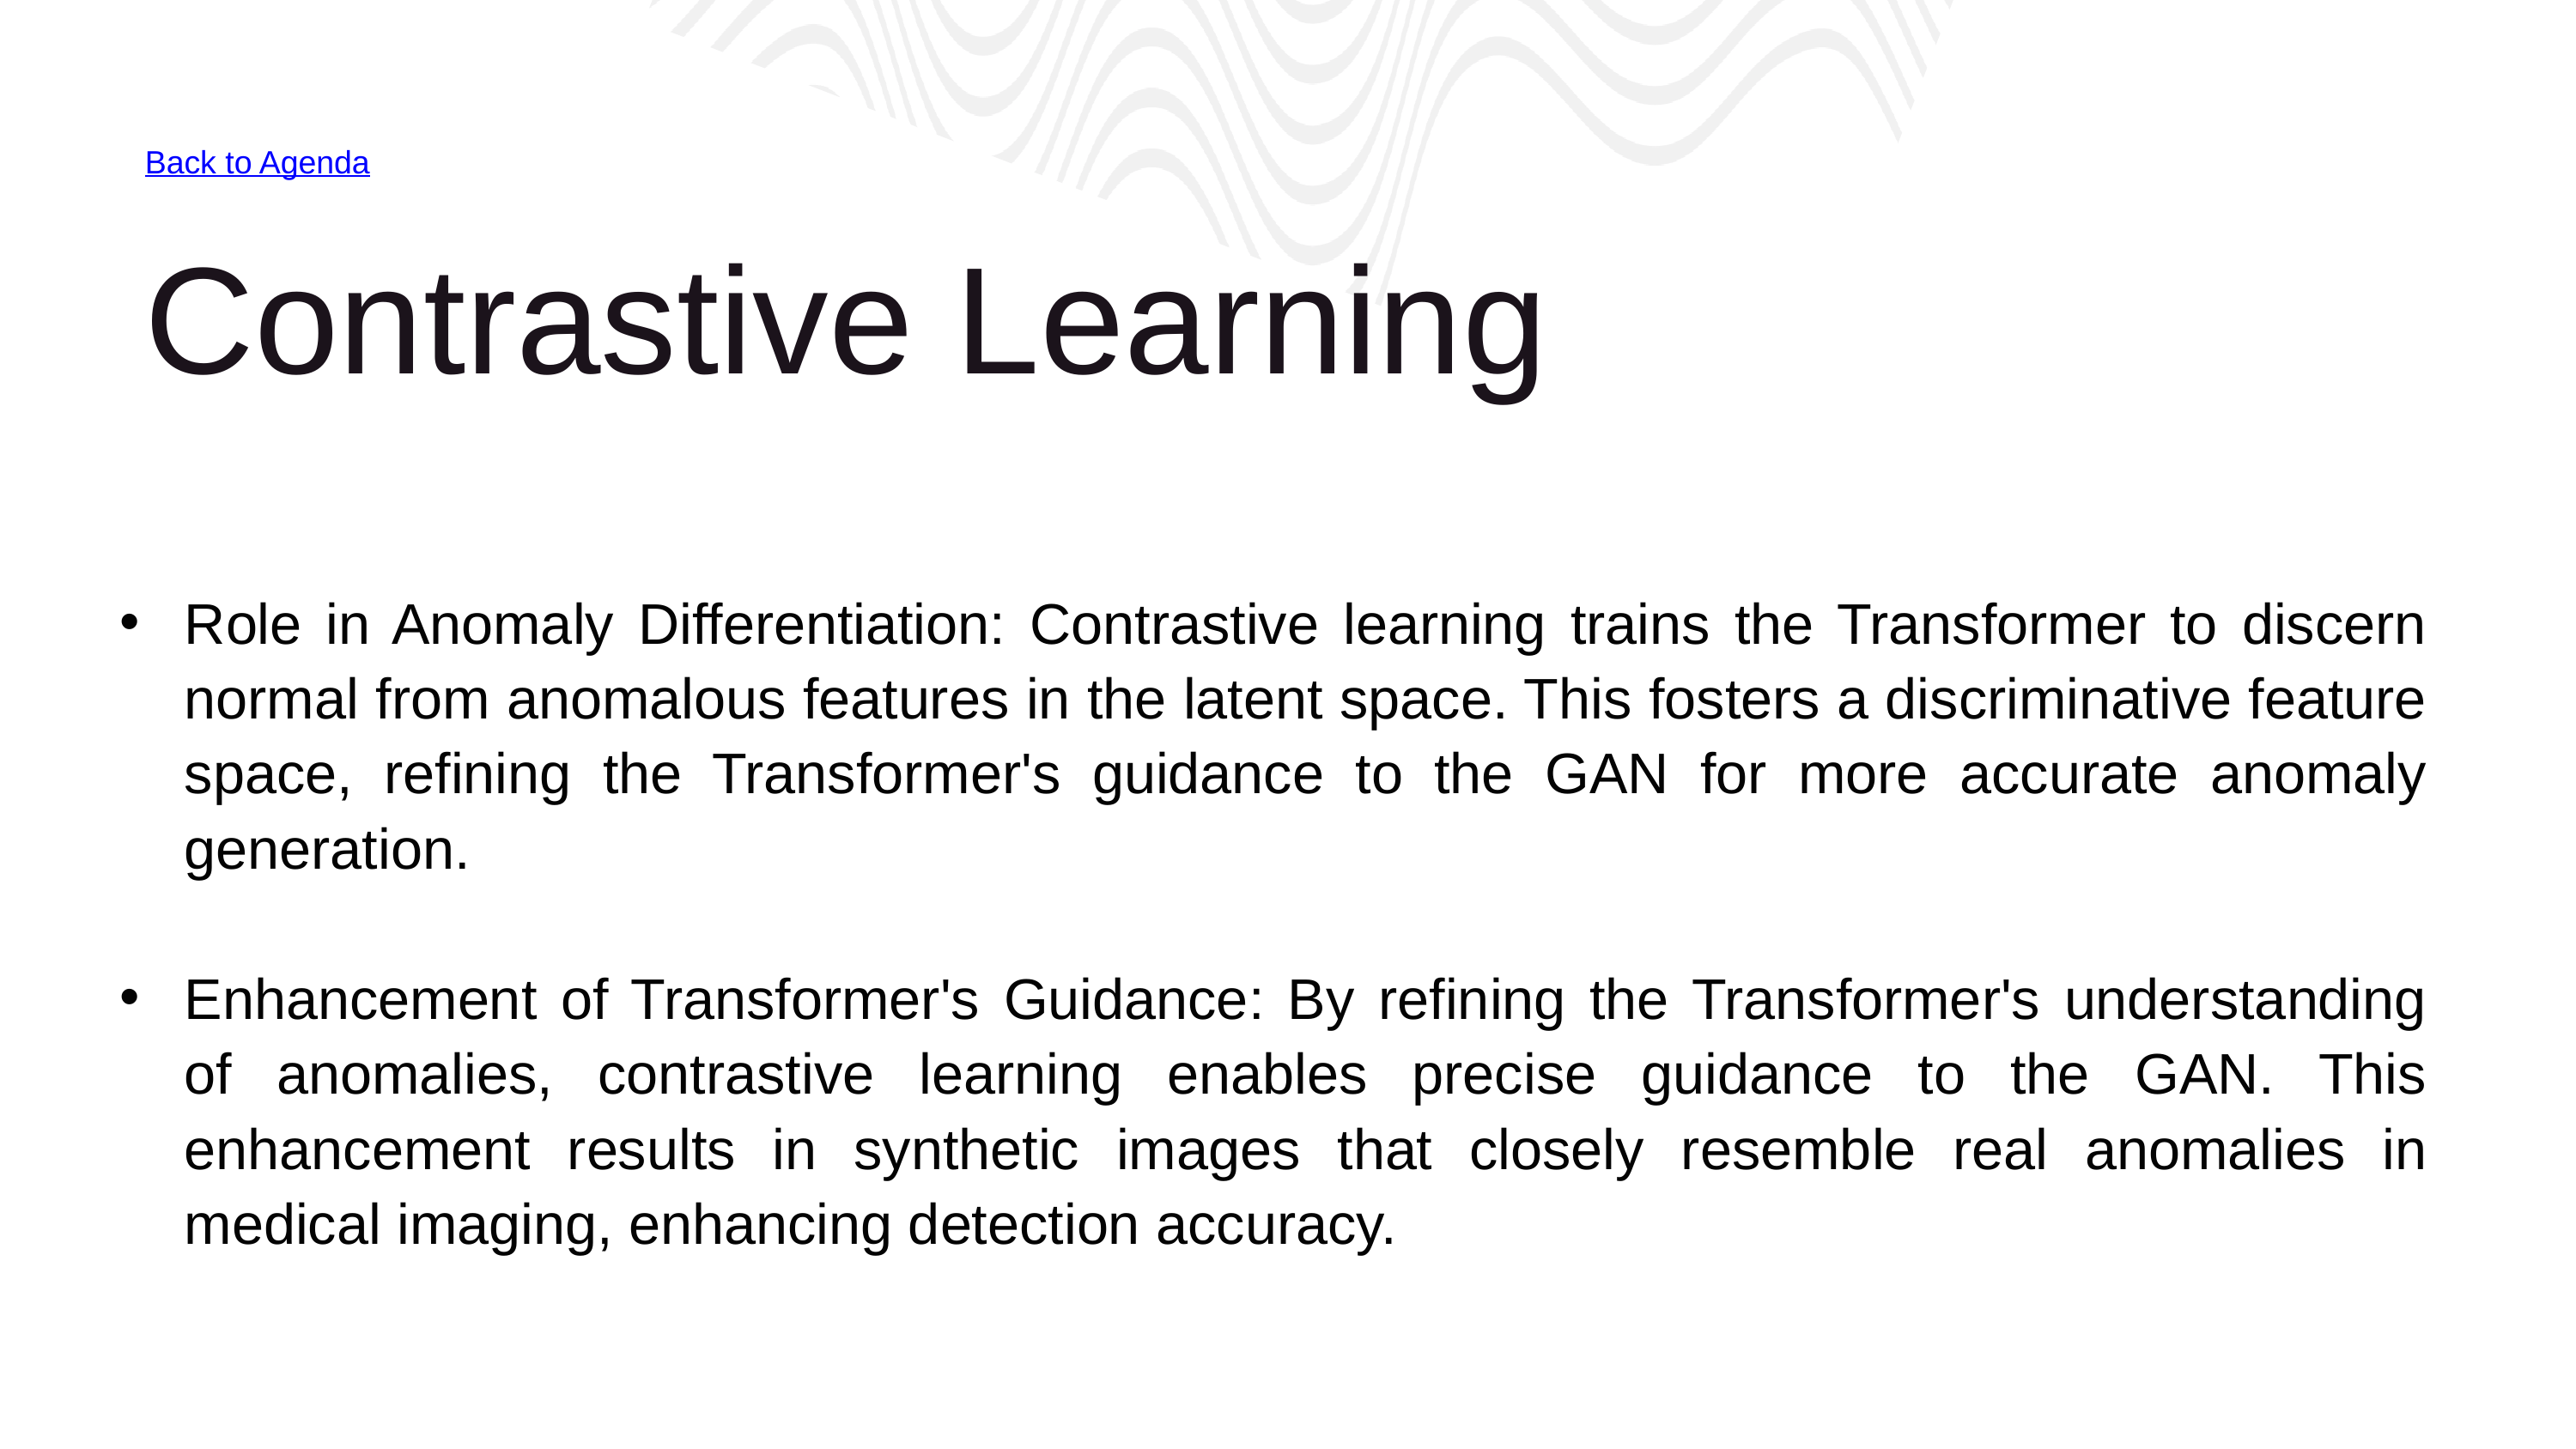

Back to Agenda
Contrastive Learning
Role in Anomaly Differentiation: Contrastive learning trains the Transformer to discern normal from anomalous features in the latent space. This fosters a discriminative feature space, refining the Transformer's guidance to the GAN for more accurate anomaly generation.

Enhancement of Transformer's Guidance: By refining the Transformer's understanding of anomalies, contrastive learning enables precise guidance to the GAN. This enhancement results in synthetic images that closely resemble real anomalies in medical imaging, enhancing detection accuracy.